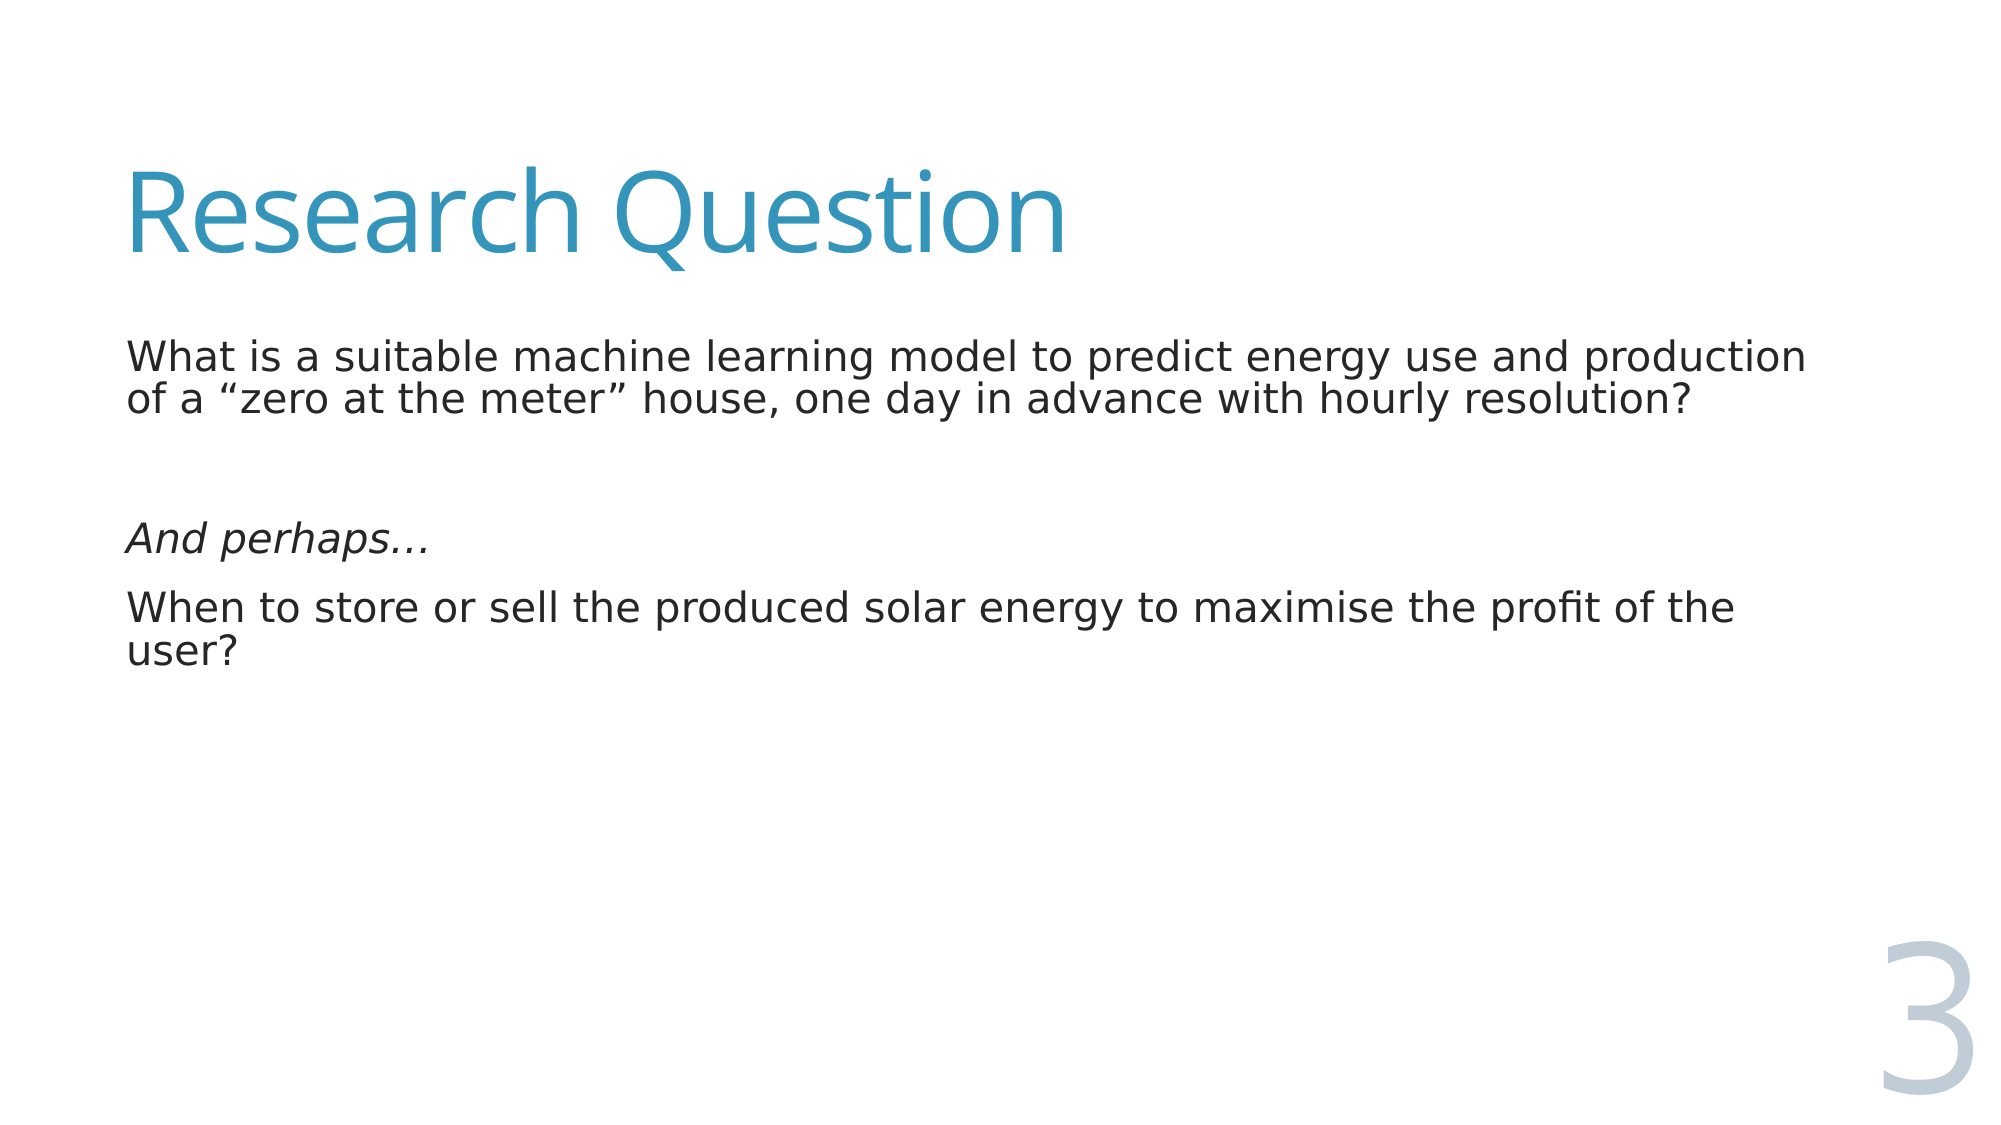

# Research Question
What is a suitable machine learning model to predict energy use and production of a “zero at the meter” house, one day in advance with hourly resolution?

And perhaps…
When to store or sell the produced solar energy to maximise the profit of the user?
3